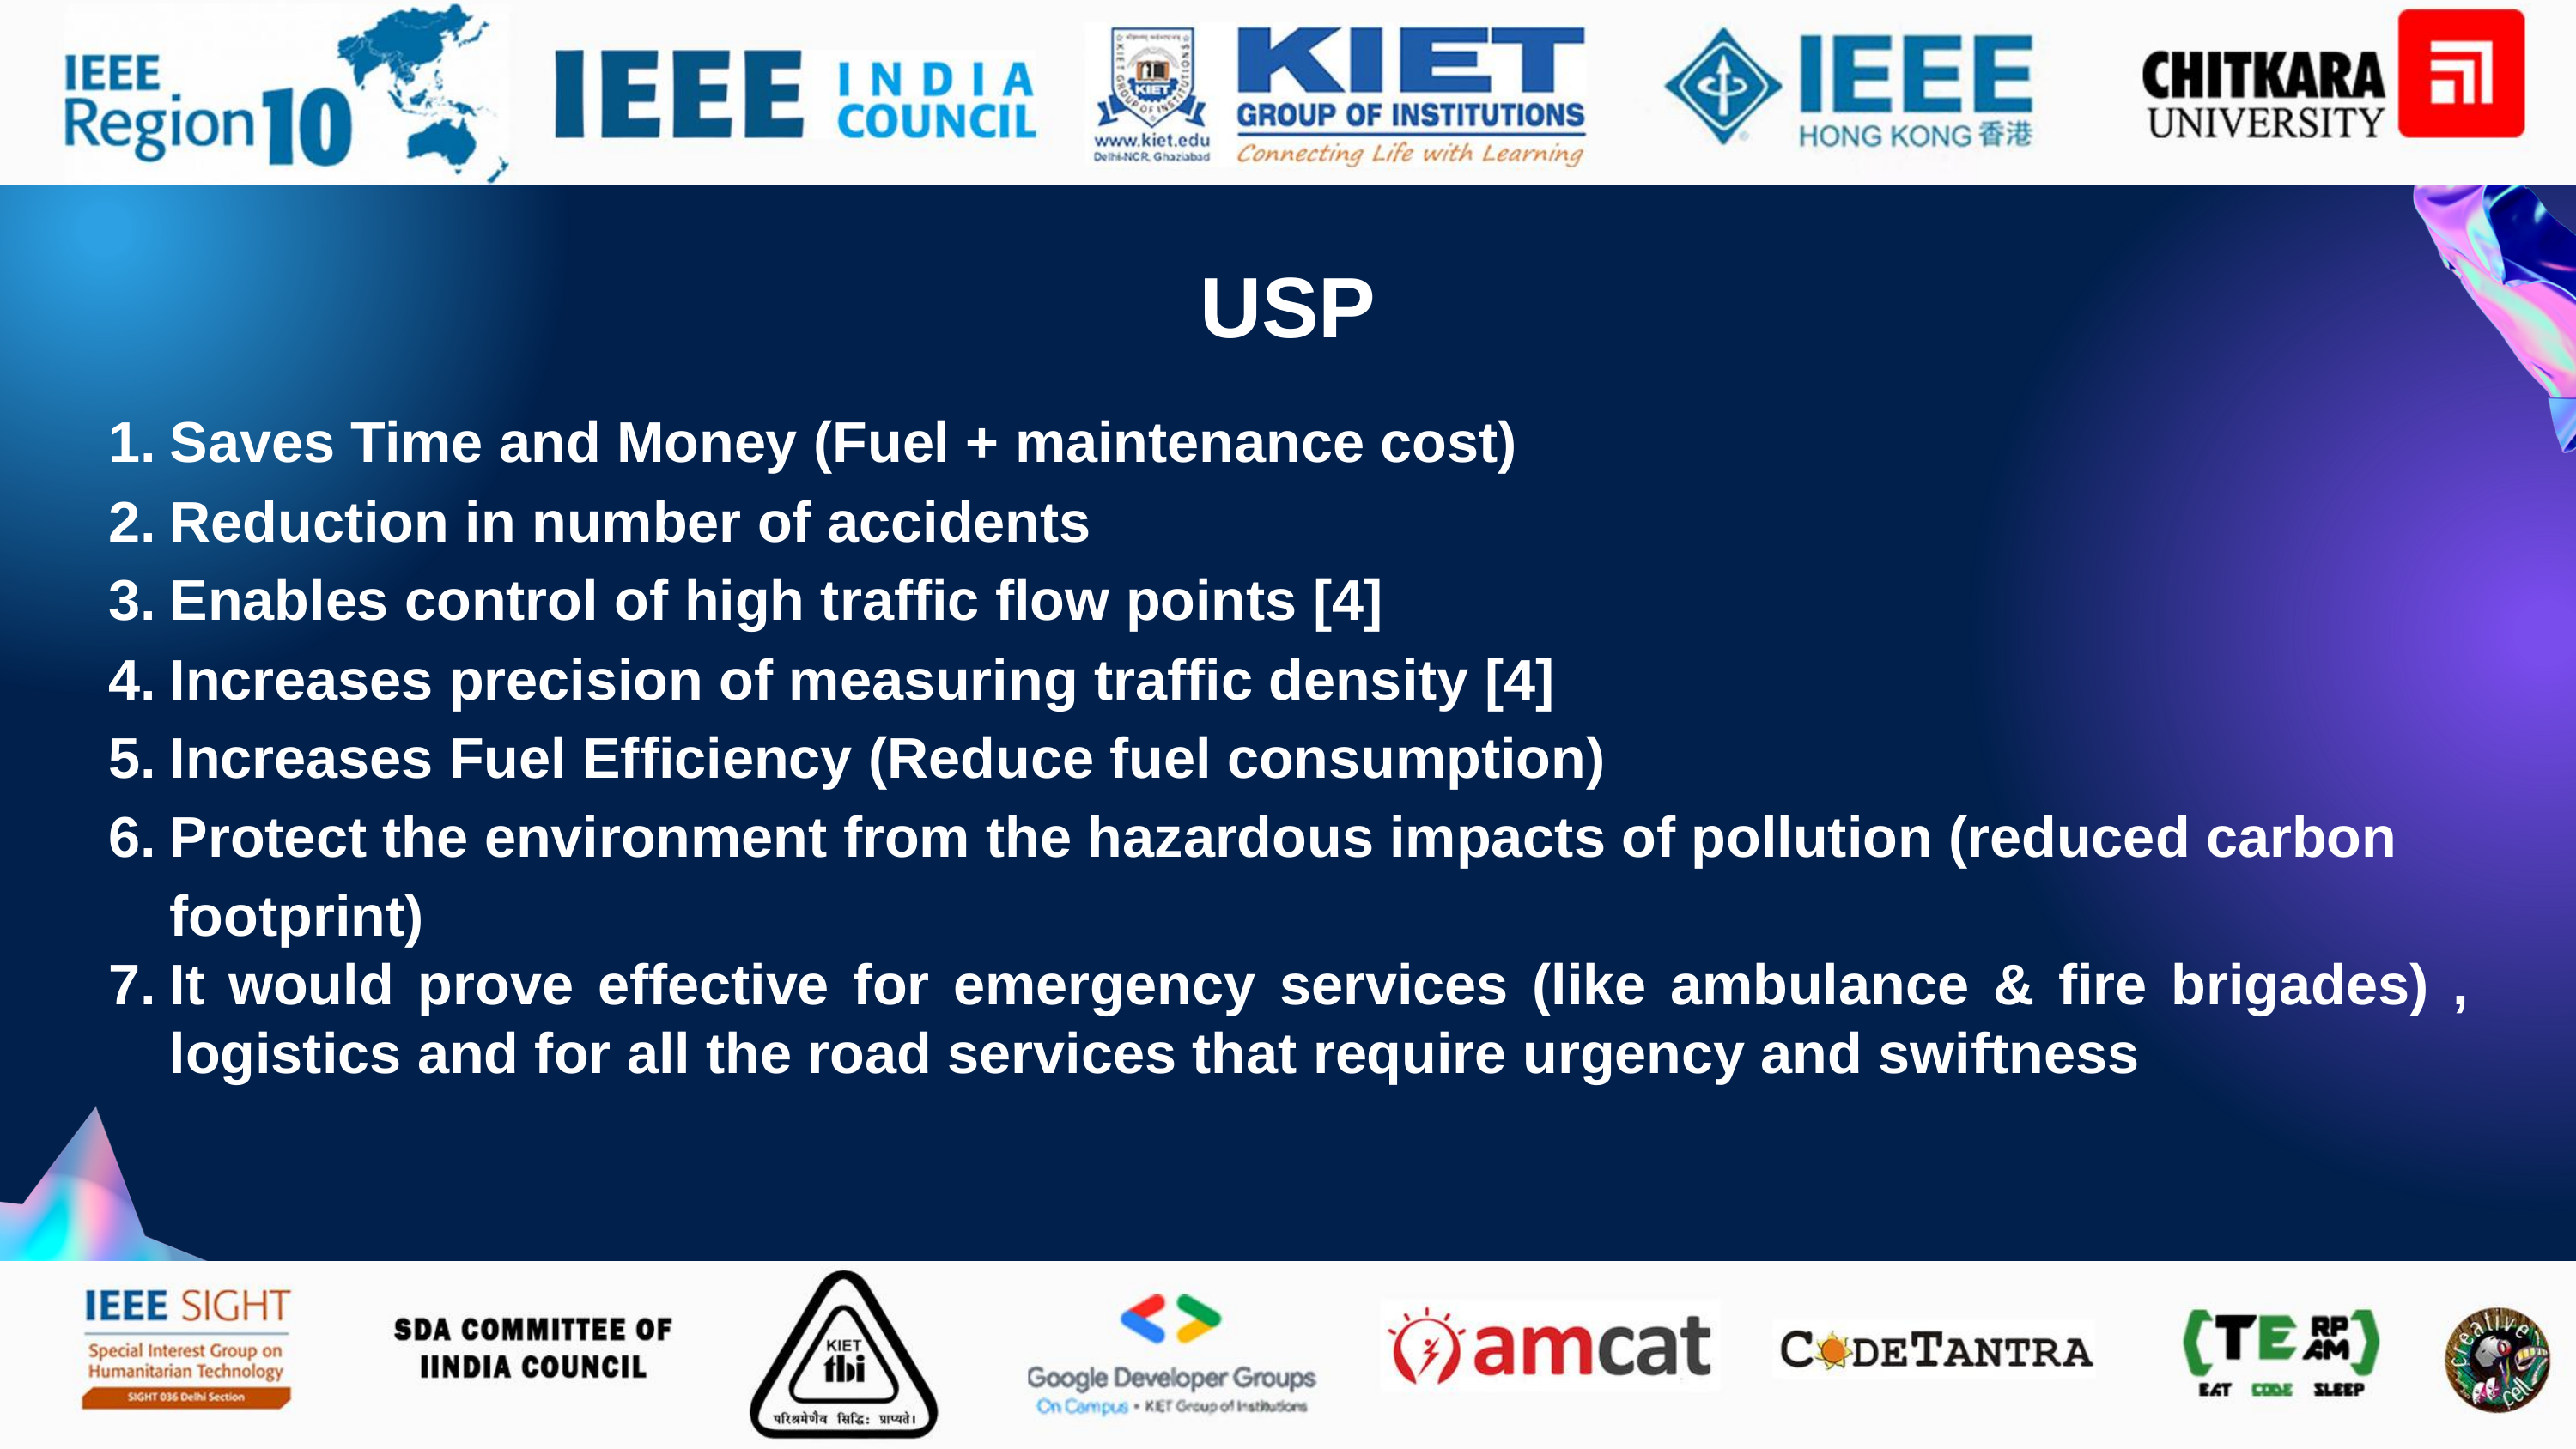

USP
Saves Time and Money (Fuel + maintenance cost)
Reduction in number of accidents
Enables control of high traffic flow points [4]
Increases precision of measuring traffic density [4]
Increases Fuel Efficiency (Reduce fuel consumption)
Protect the environment from the hazardous impacts of pollution (reduced carbon footprint)
It would prove effective for emergency services (like ambulance & fire brigades) , logistics and for all the road services that require urgency and swiftness